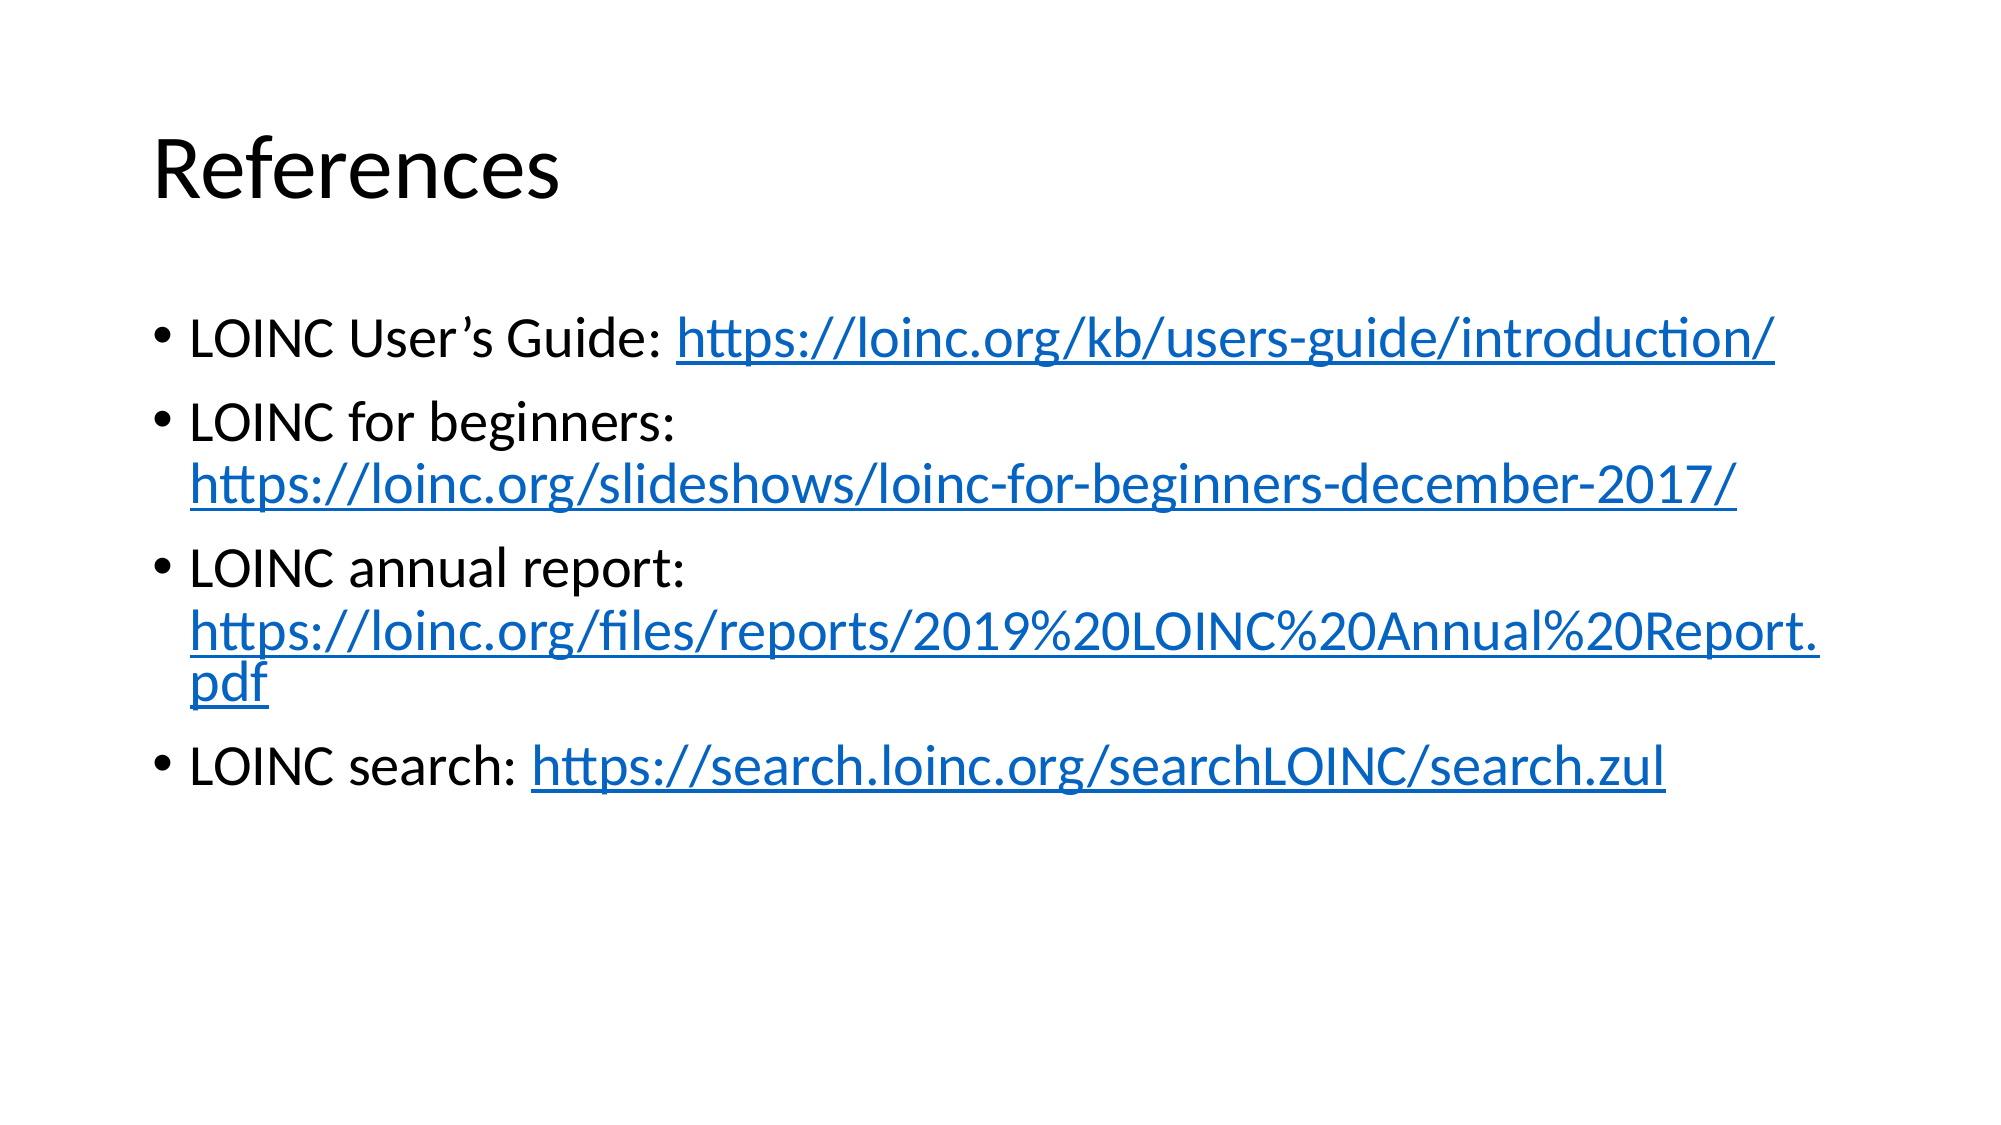

# References
LOINC User’s Guide: https://loinc.org/kb/users-guide/introduction/
LOINC for beginners: https://loinc.org/slideshows/loinc-for-beginners-december-2017/
LOINC annual report: https://loinc.org/files/reports/2019%20LOINC%20Annual%20Report.pdf
LOINC search: https://search.loinc.org/searchLOINC/search.zul